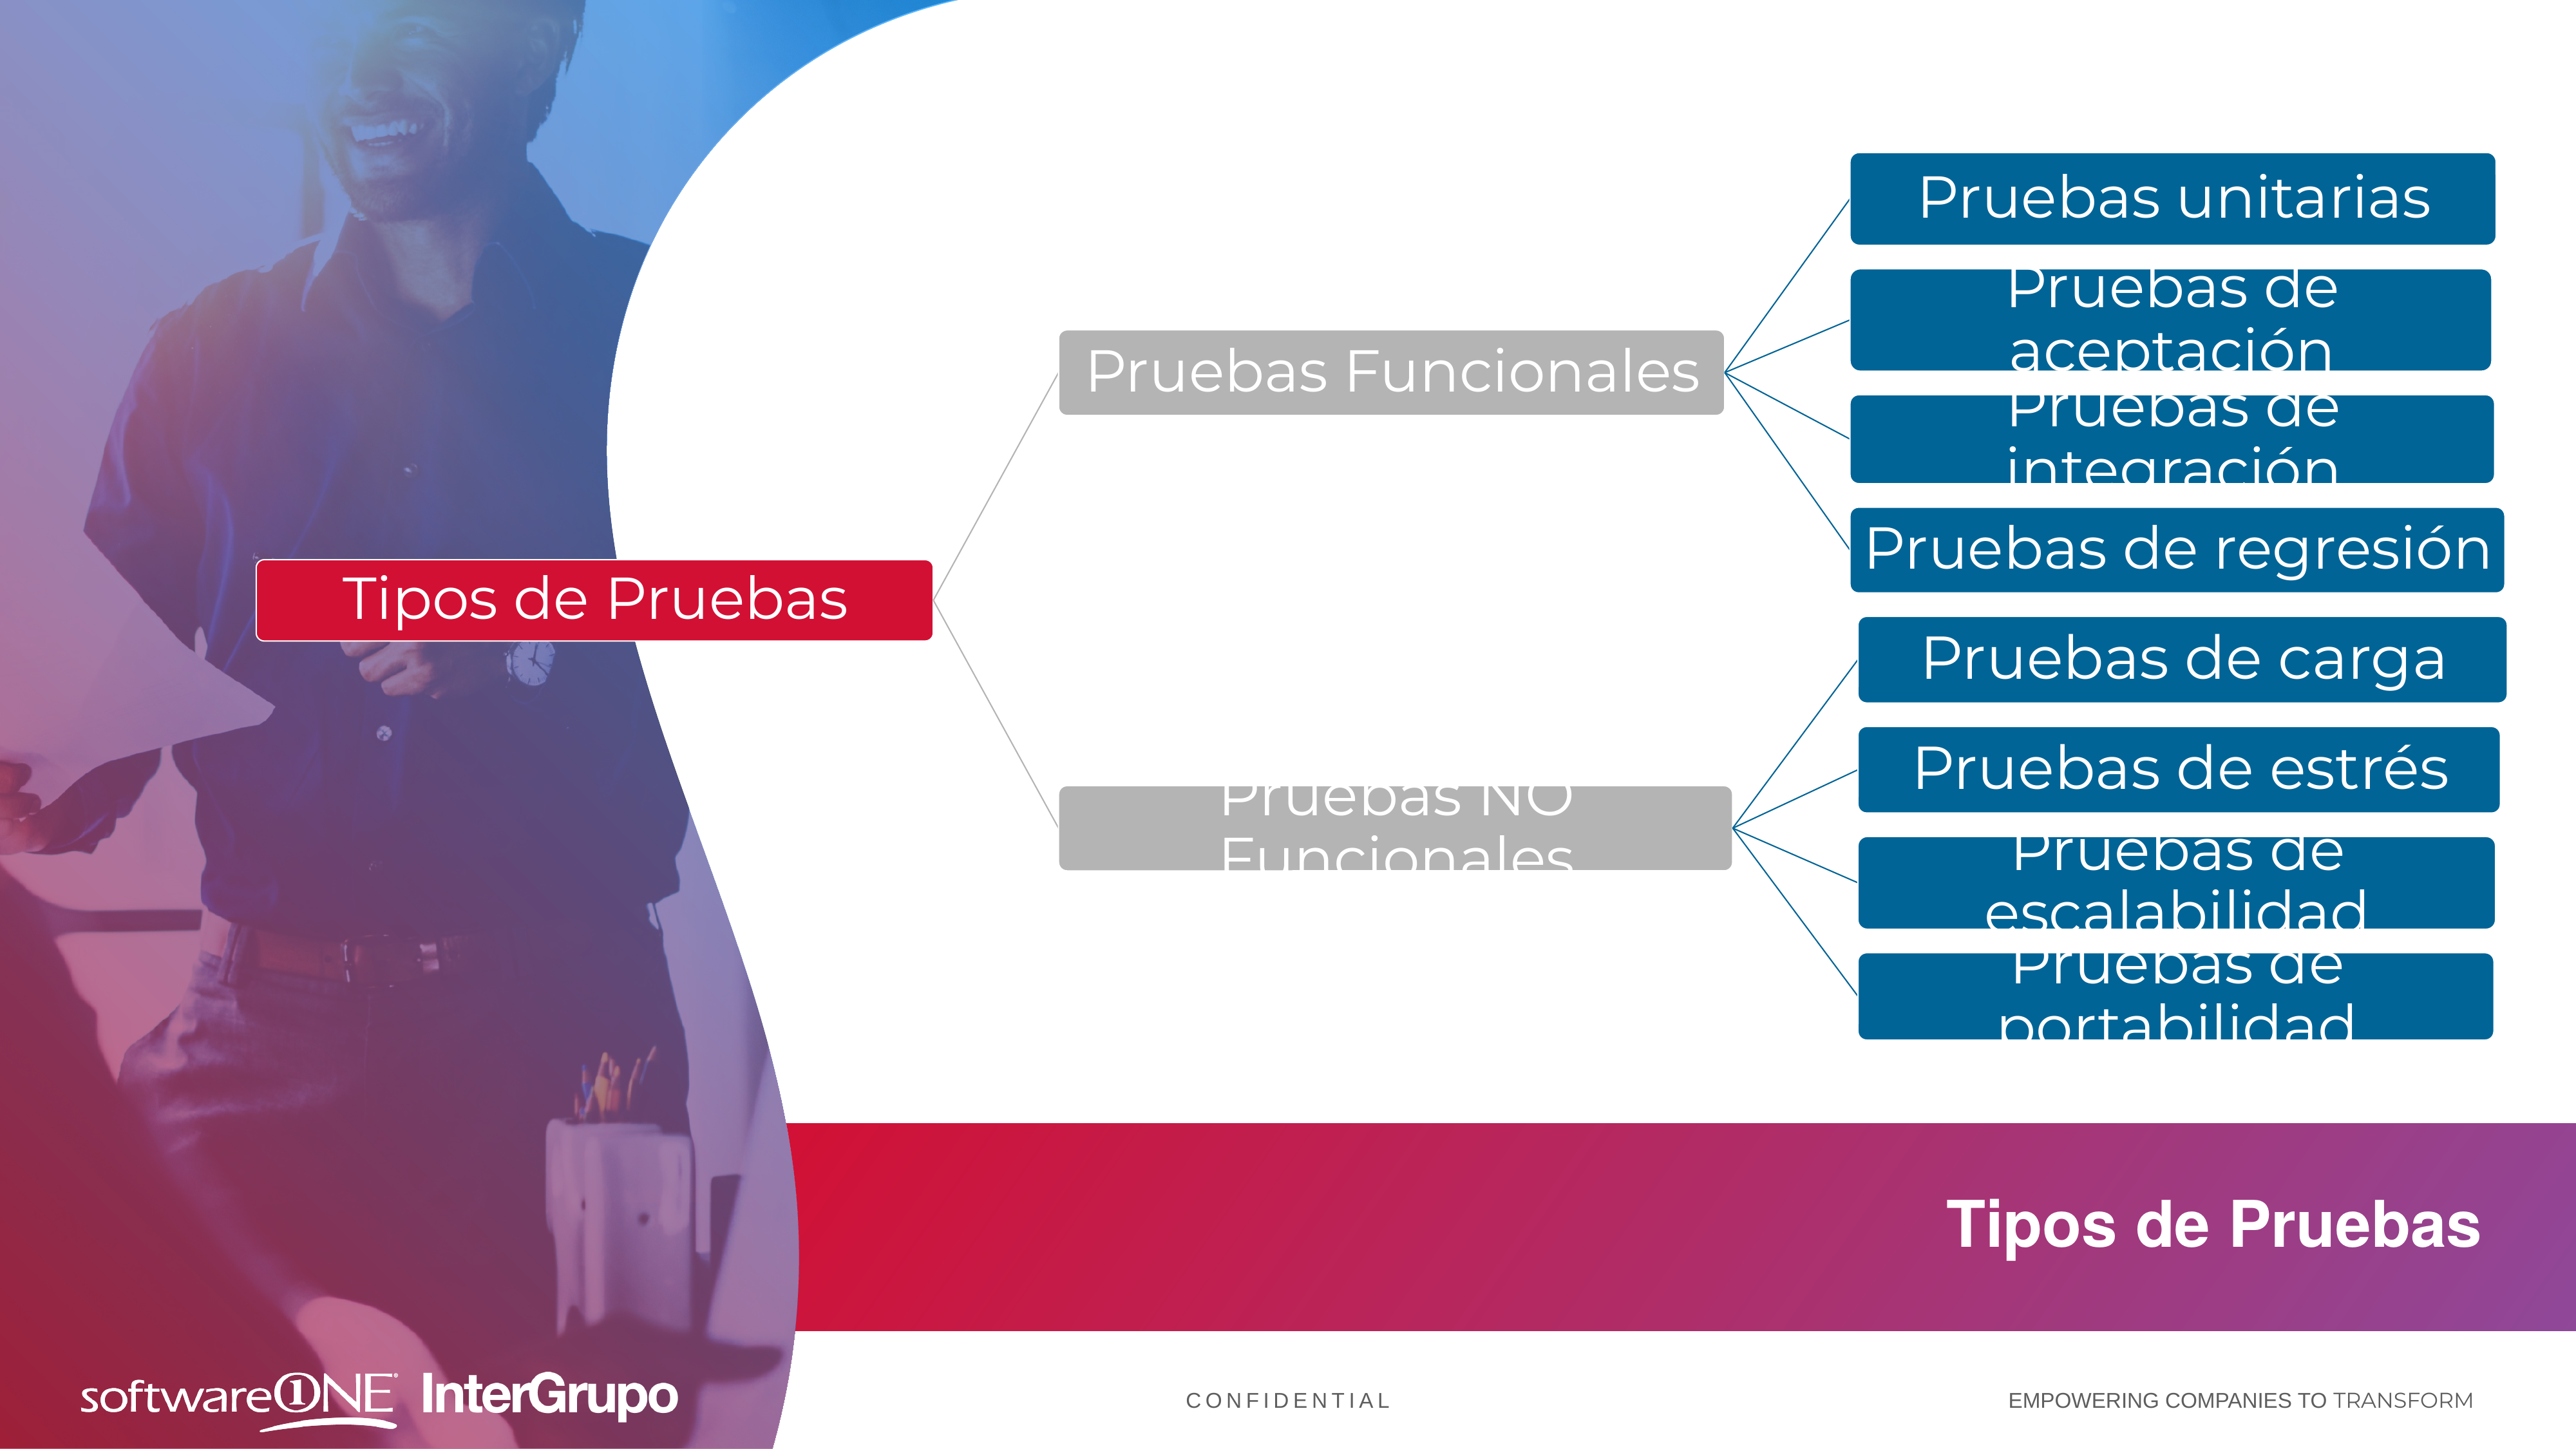

Tipos de Pruebas

Pruebas Funcionales

Pruebas unitarias

Pruebas de aceptación

Pruebas de integración

Pruebas de regresión

Pruebas NO Funcionales

Pruebas de carga

Pruebas de estrés

Pruebas de escalabilidad

Pruebas de portabilidad
Tipos de Pruebas